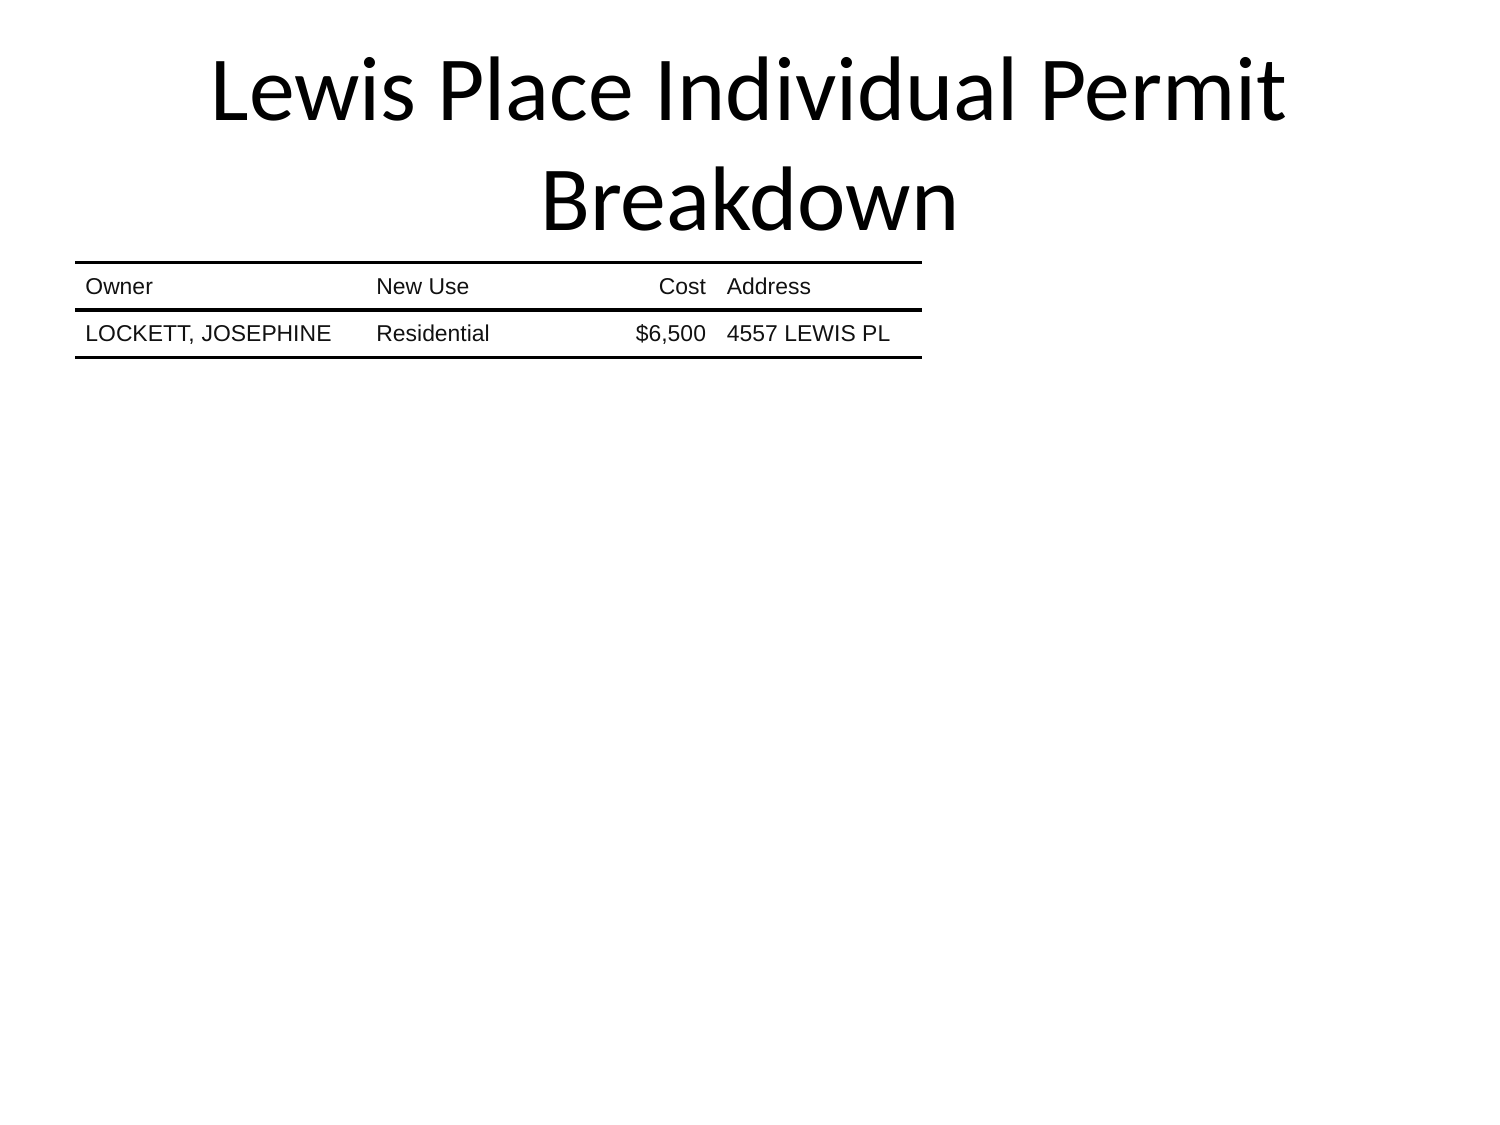

# Lewis Place Individual Permit Breakdown
| Owner | New Use | Cost | Address |
| --- | --- | --- | --- |
| LOCKETT, JOSEPHINE | Residential | $6,500 | 4557 LEWIS PL |